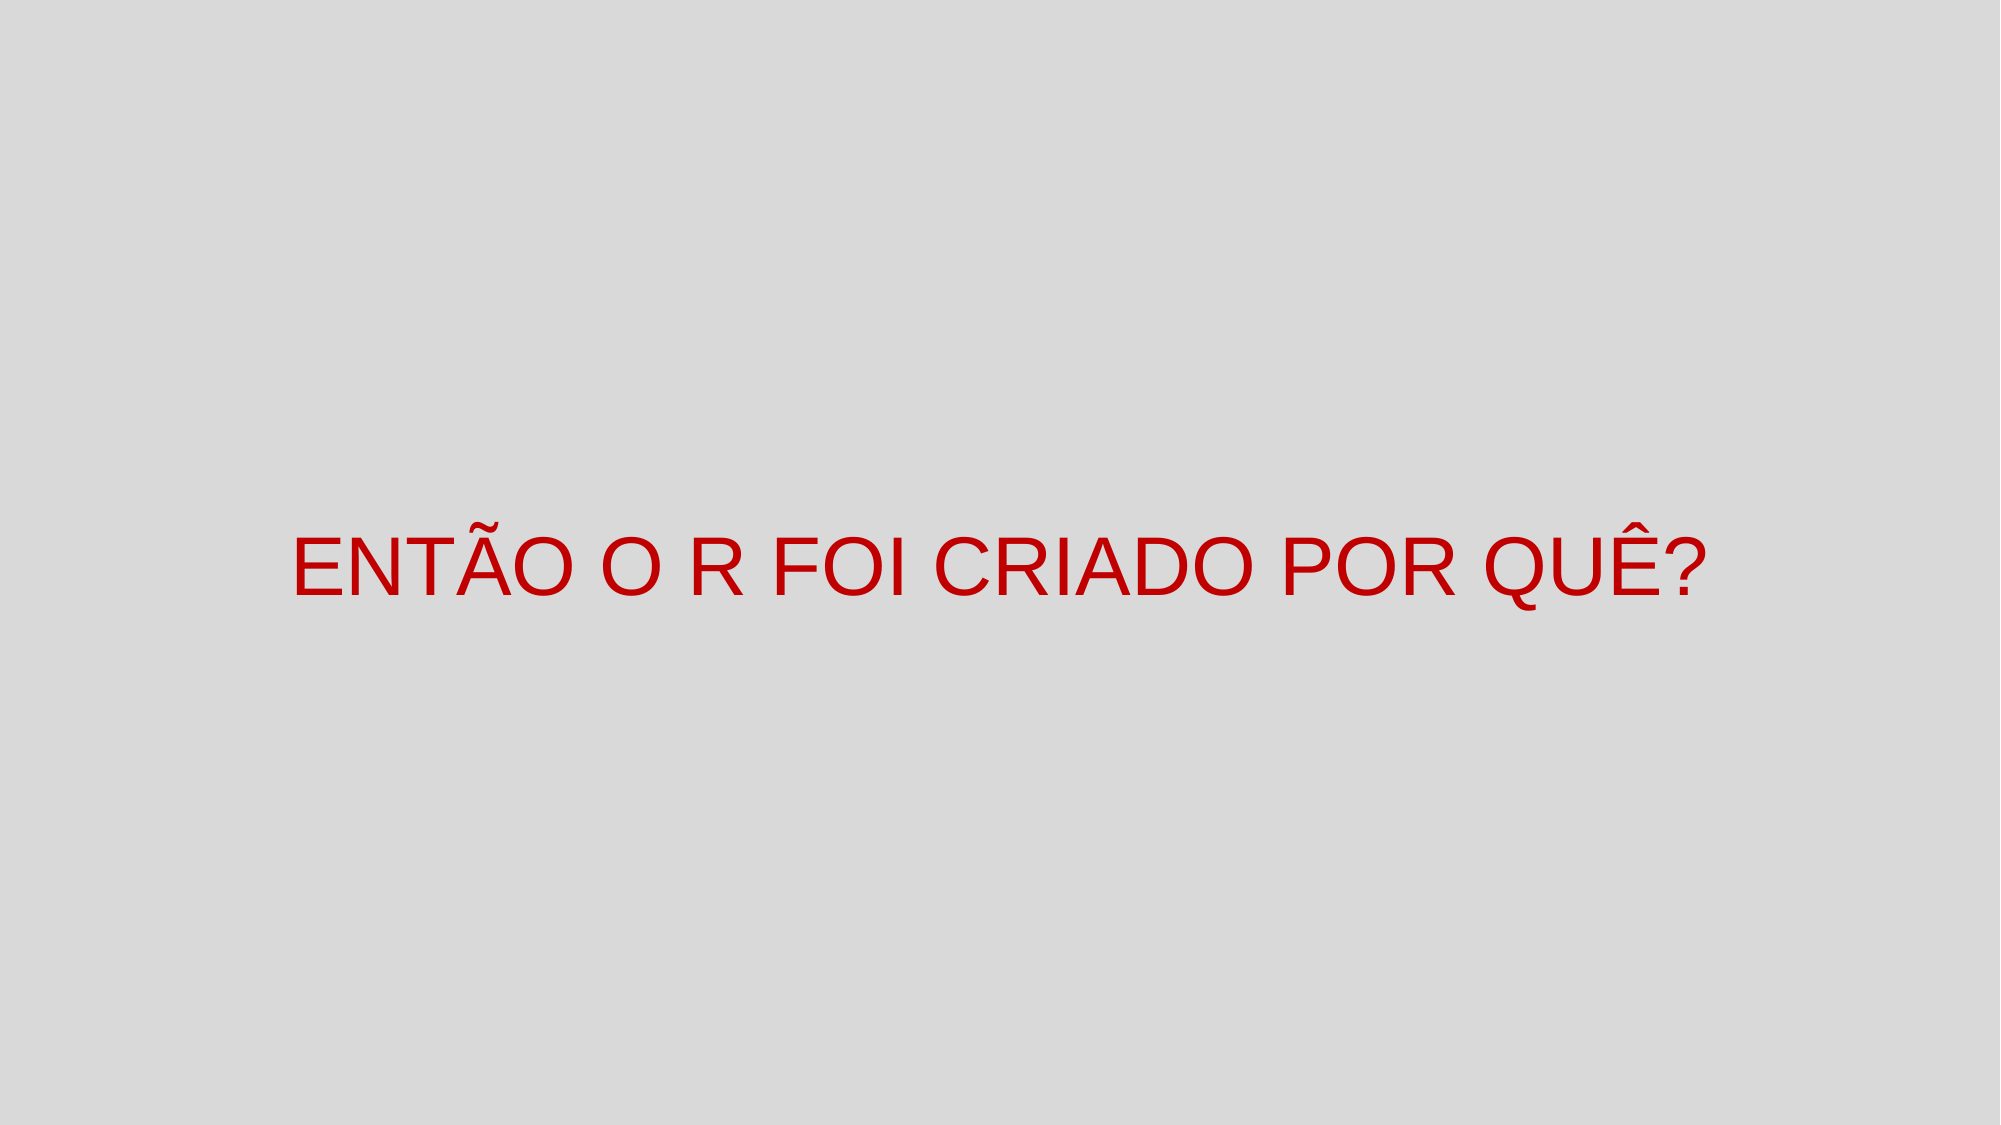

então o r foi criado por quê?